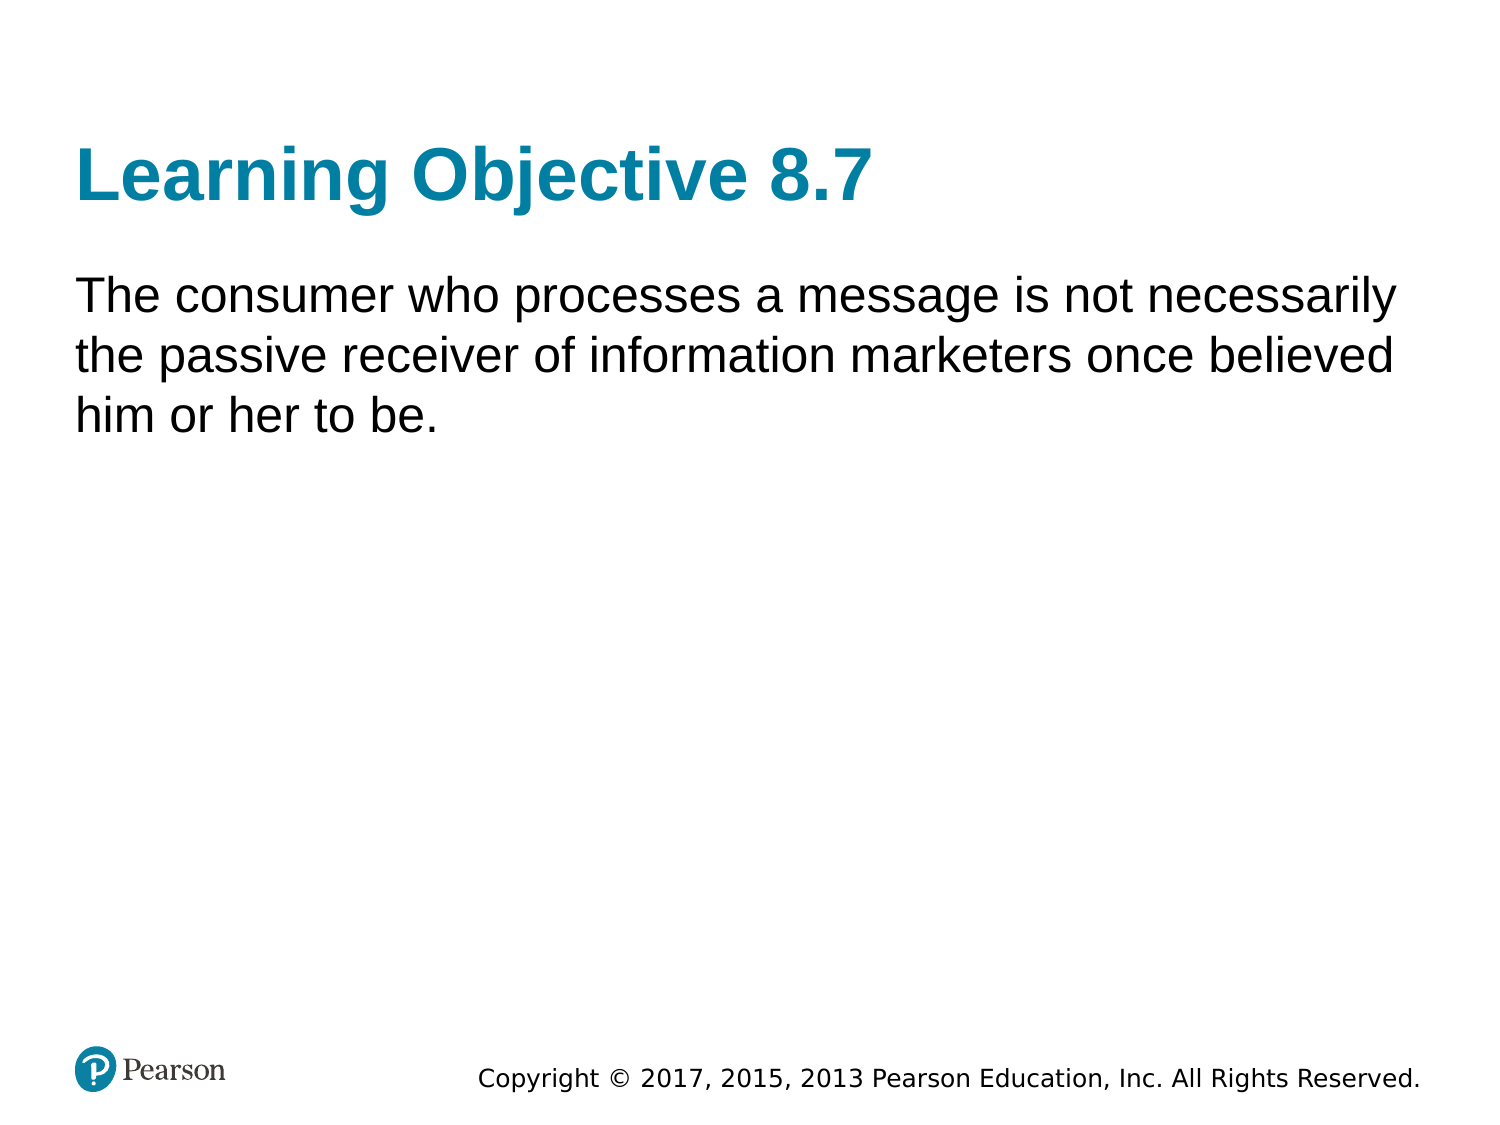

# Learning Objective 8.7
The consumer who processes a message is not necessarily the passive receiver of information marketers once believed him or her to be.